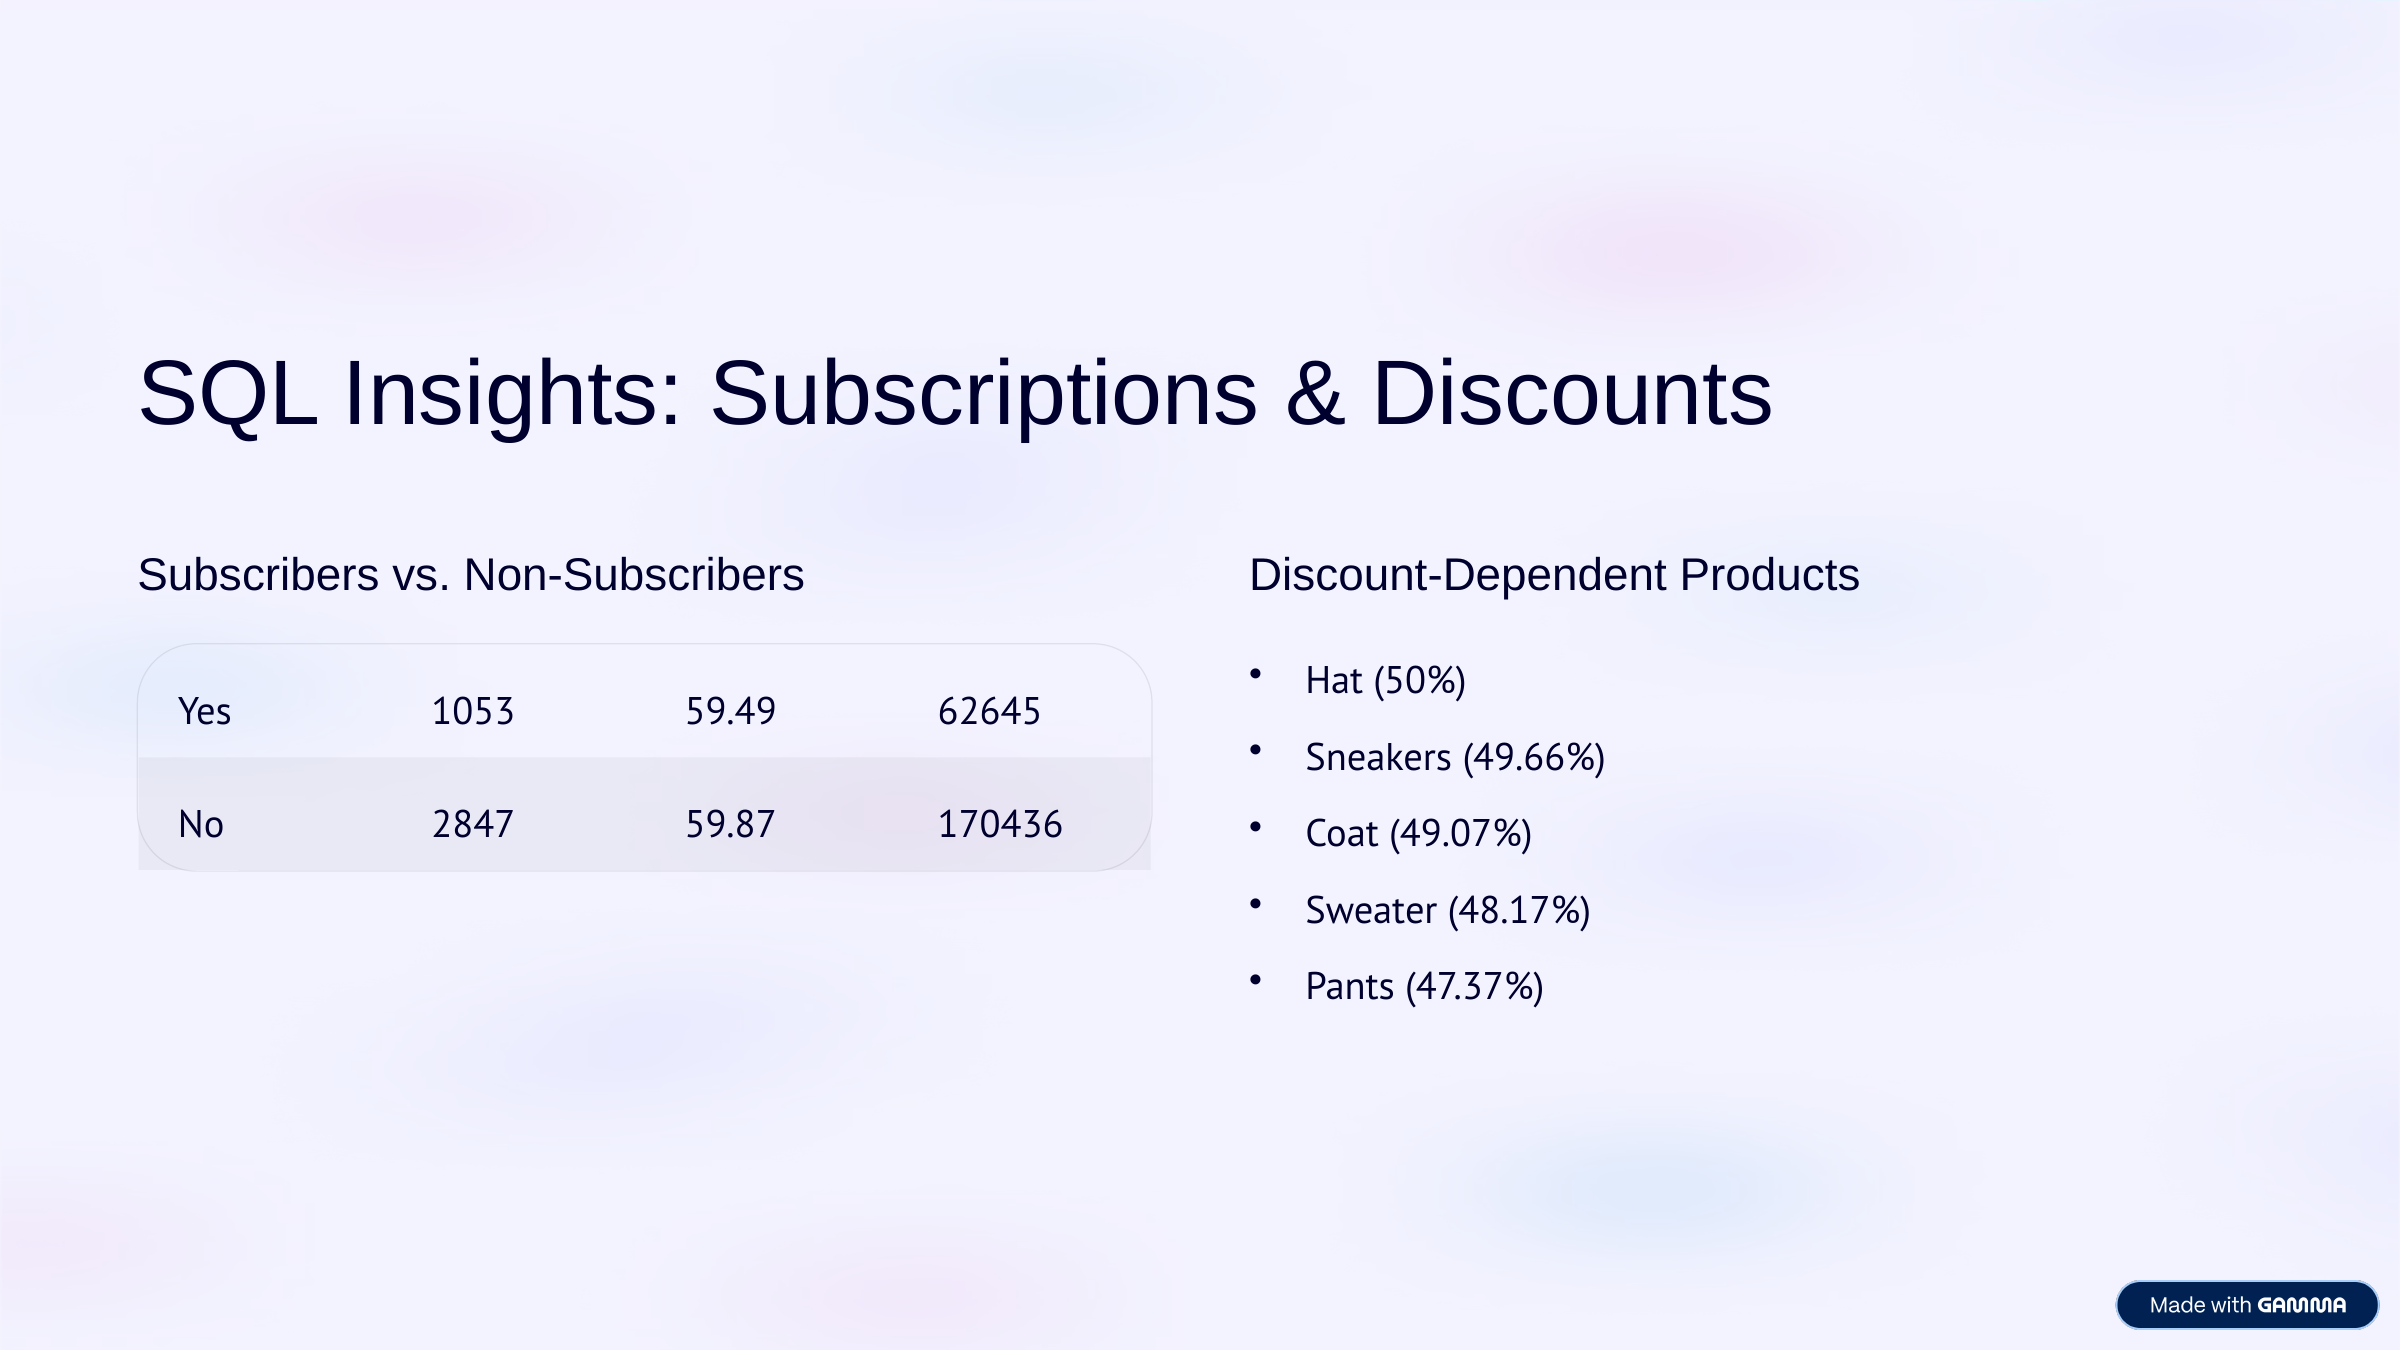

SQL Insights: Subscriptions & Discounts
Subscribers vs. Non-Subscribers
Discount-Dependent Products
Hat (50%)

Yes
1053
59.49
62645
Sneakers (49.66%)

No
2847
59.87
170436
Coat (49.07%)
Sweater (48.17%)
Pants (47.37%)